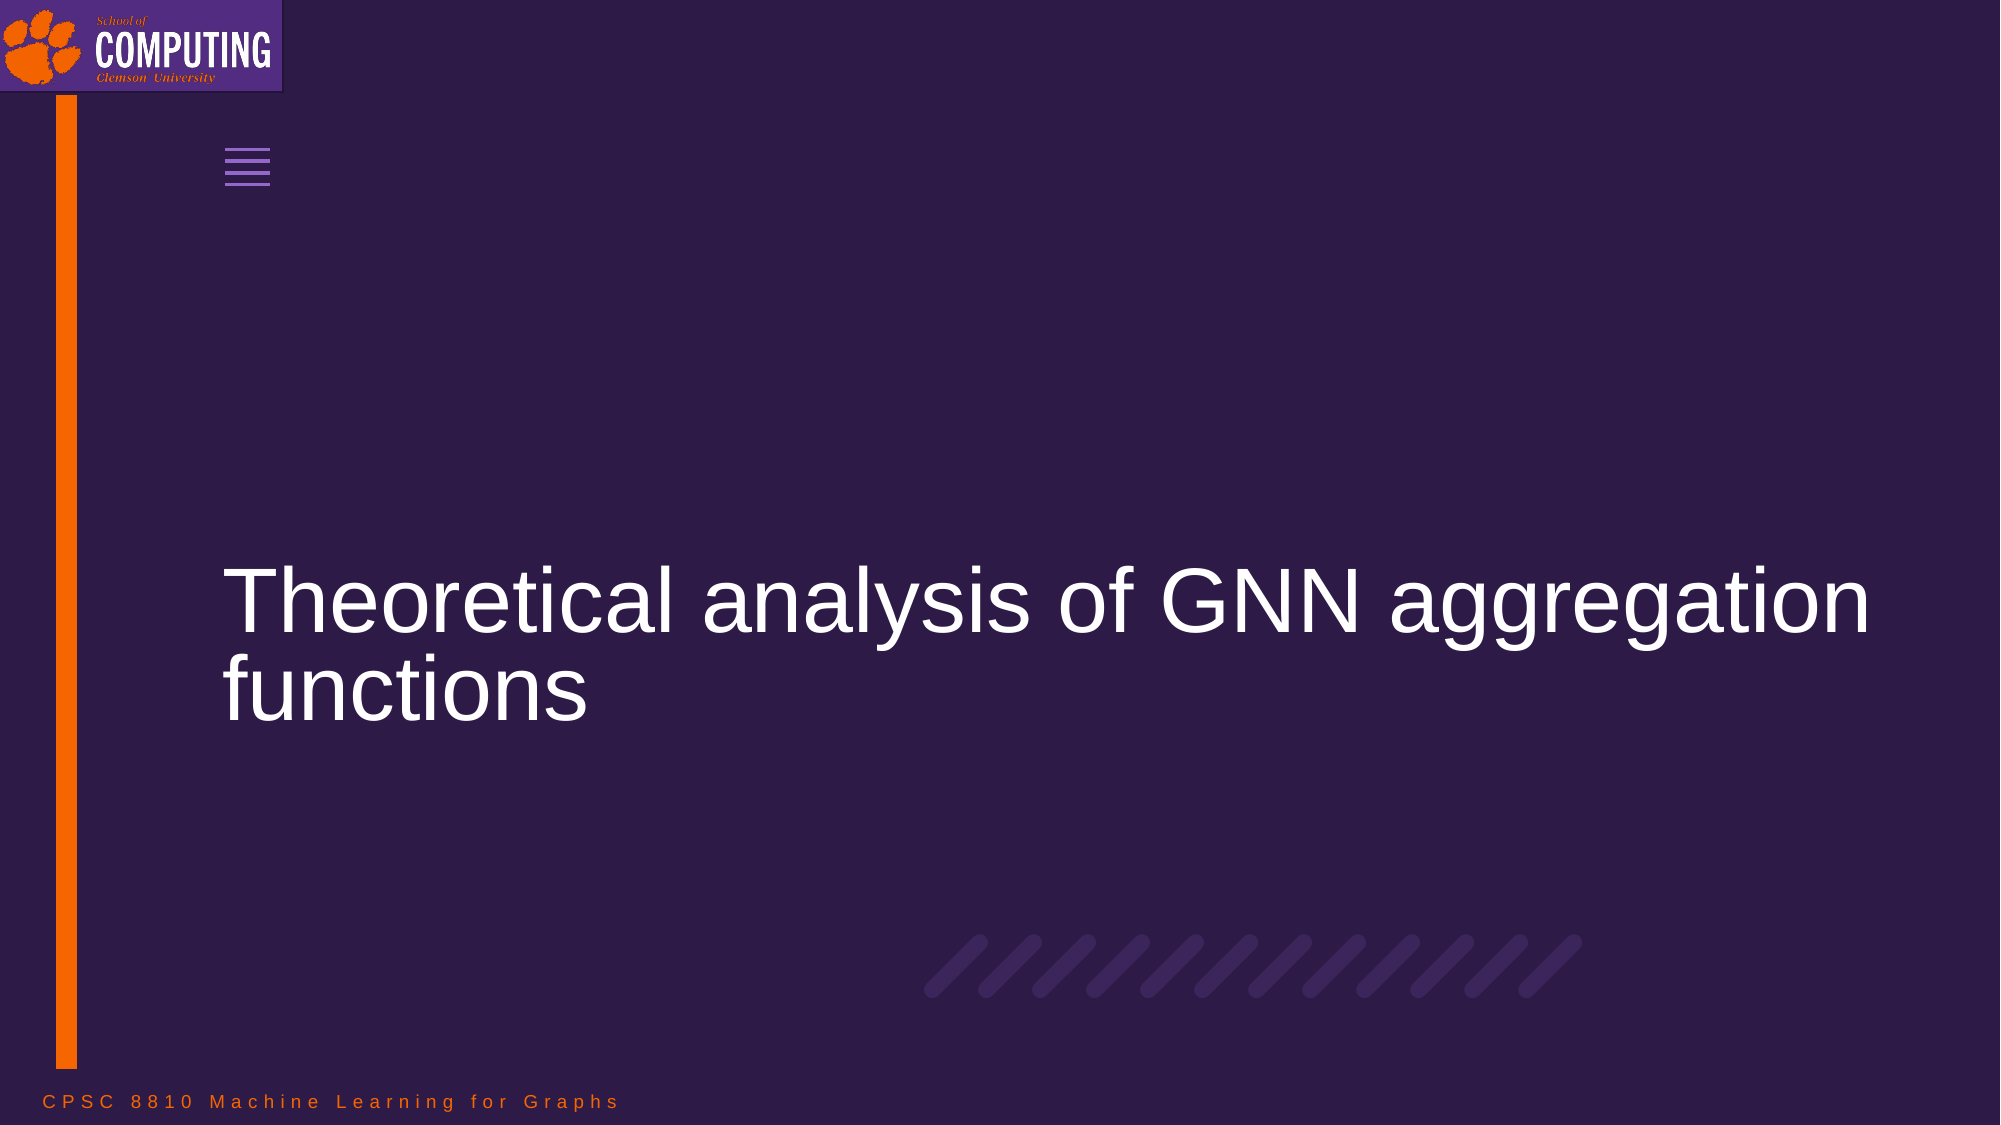

# Theoretical analysis of GNN aggregation functions